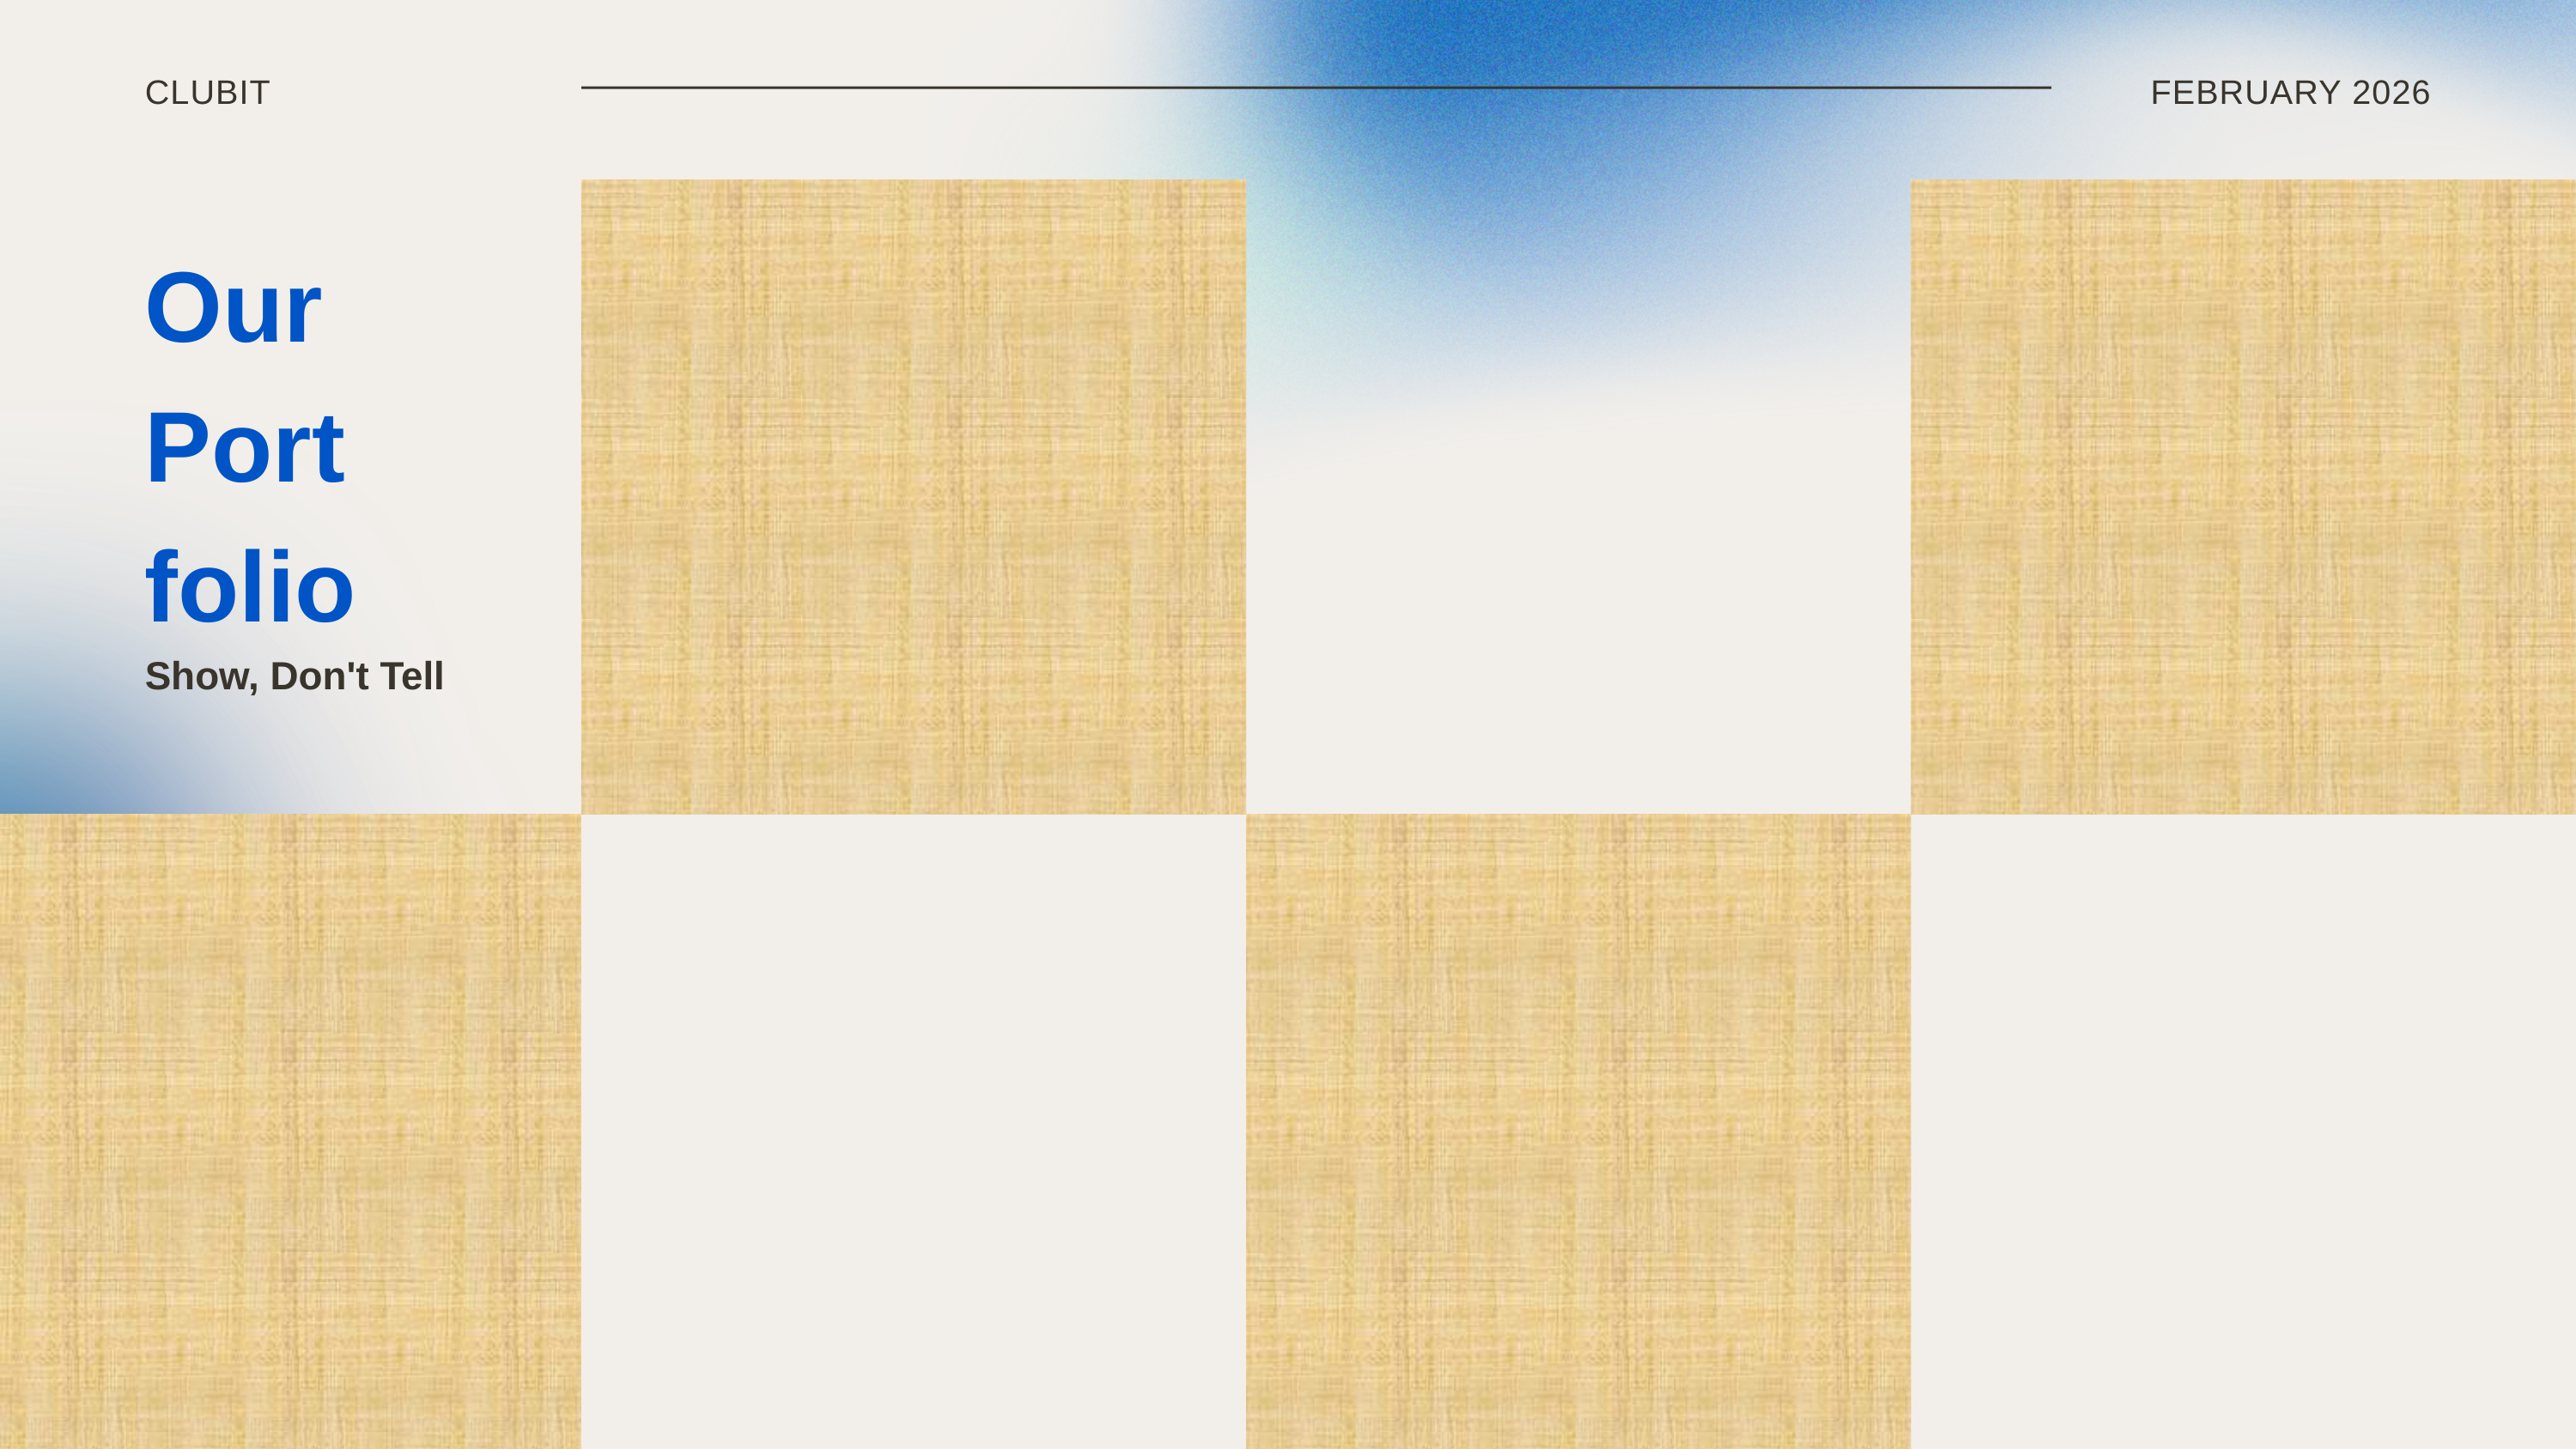

CLUBIT
FEBRUARY 2026

Our Port
folio
Show, Don't Tell